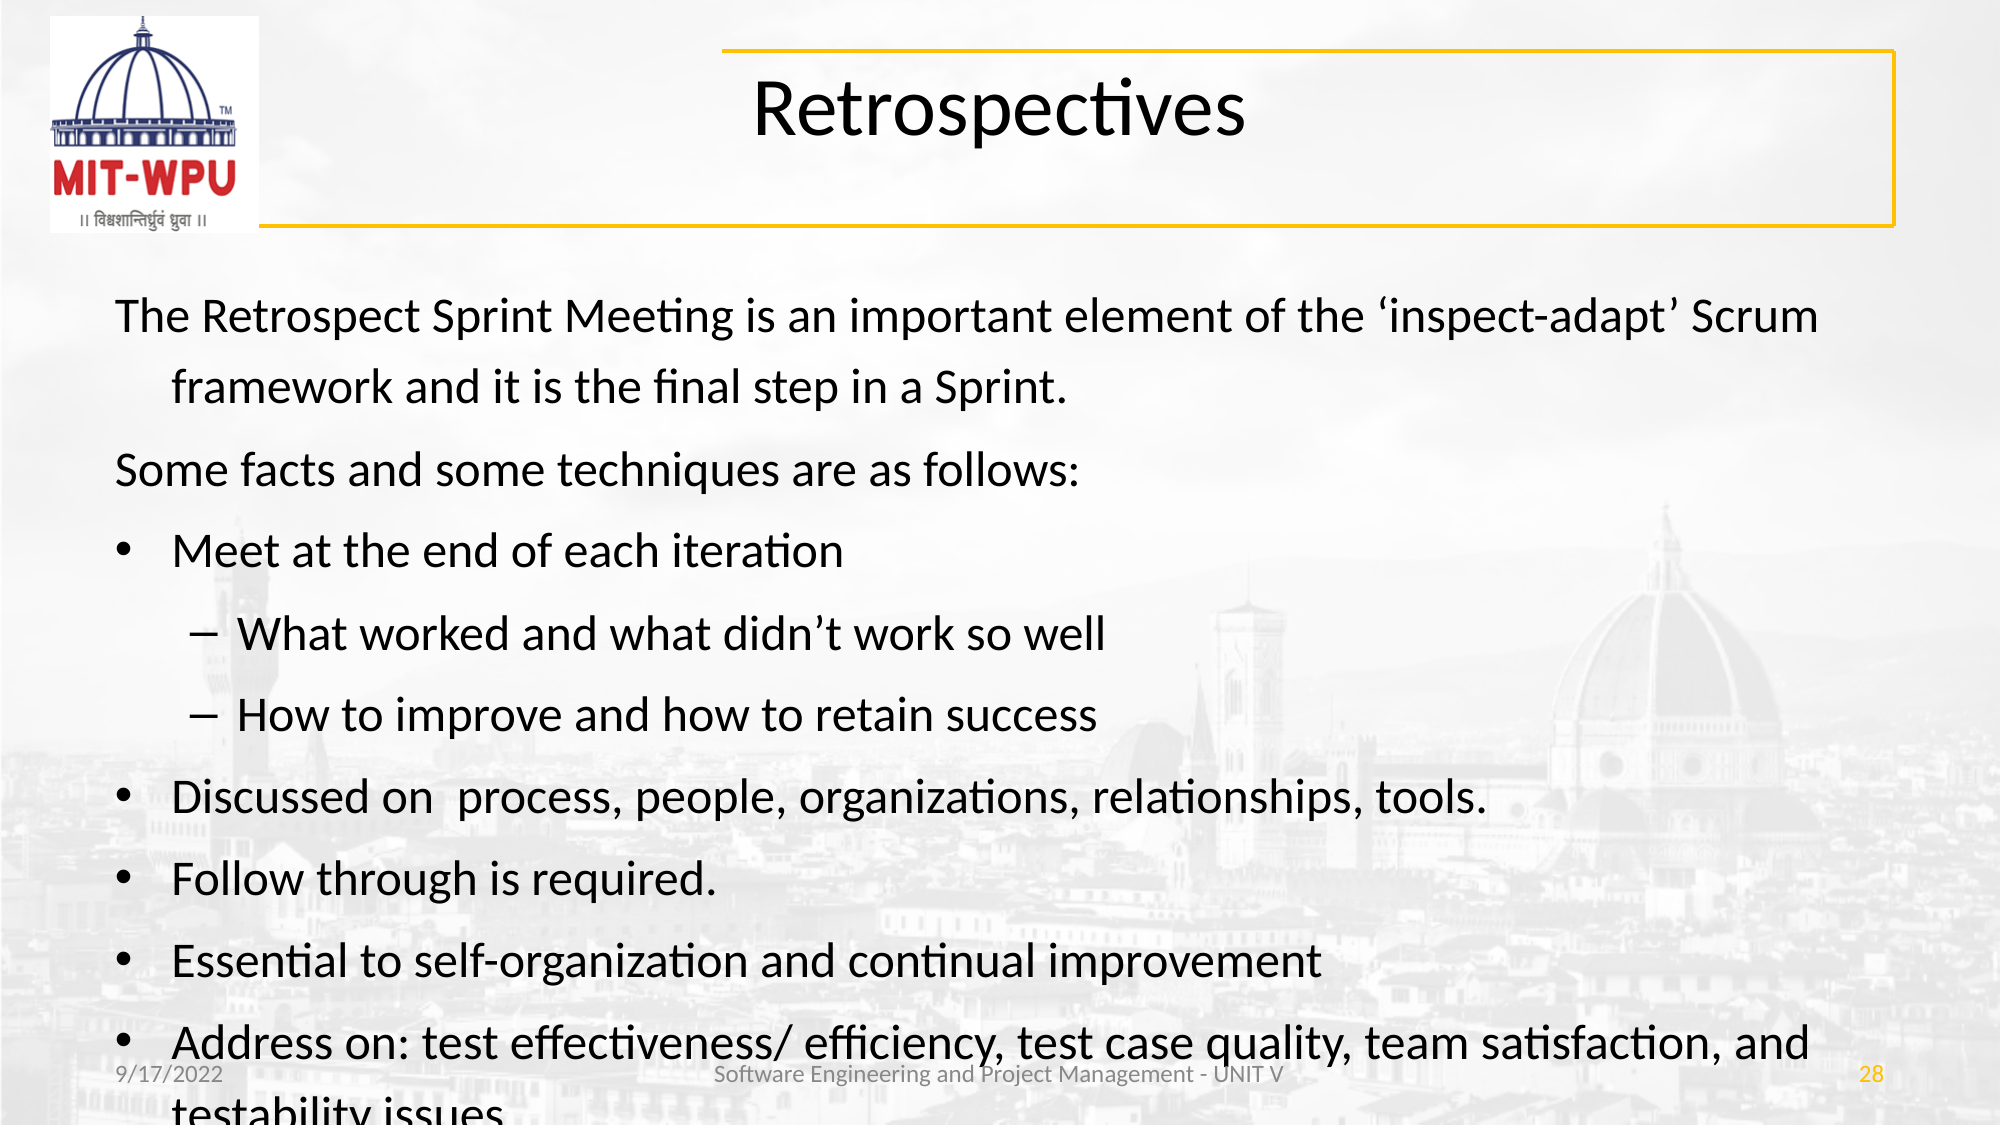

# Retrospectives
The Retrospect Sprint Meeting is an important element of the ‘inspect-adapt’ Scrum framework and it is the final step in a Sprint.
Some facts and some techniques are as follows:
Meet at the end of each iteration
What worked and what didn’t work so well
How to improve and how to retain success
Discussed on  process, people, organizations, relationships, tools.
Follow through is required.
Essential to self-organization and continual improvement
Address on: test effectiveness/ efficiency, test case quality, team satisfaction, and testability issues.

9/17/2022
Software Engineering and Project Management - UNIT V
28